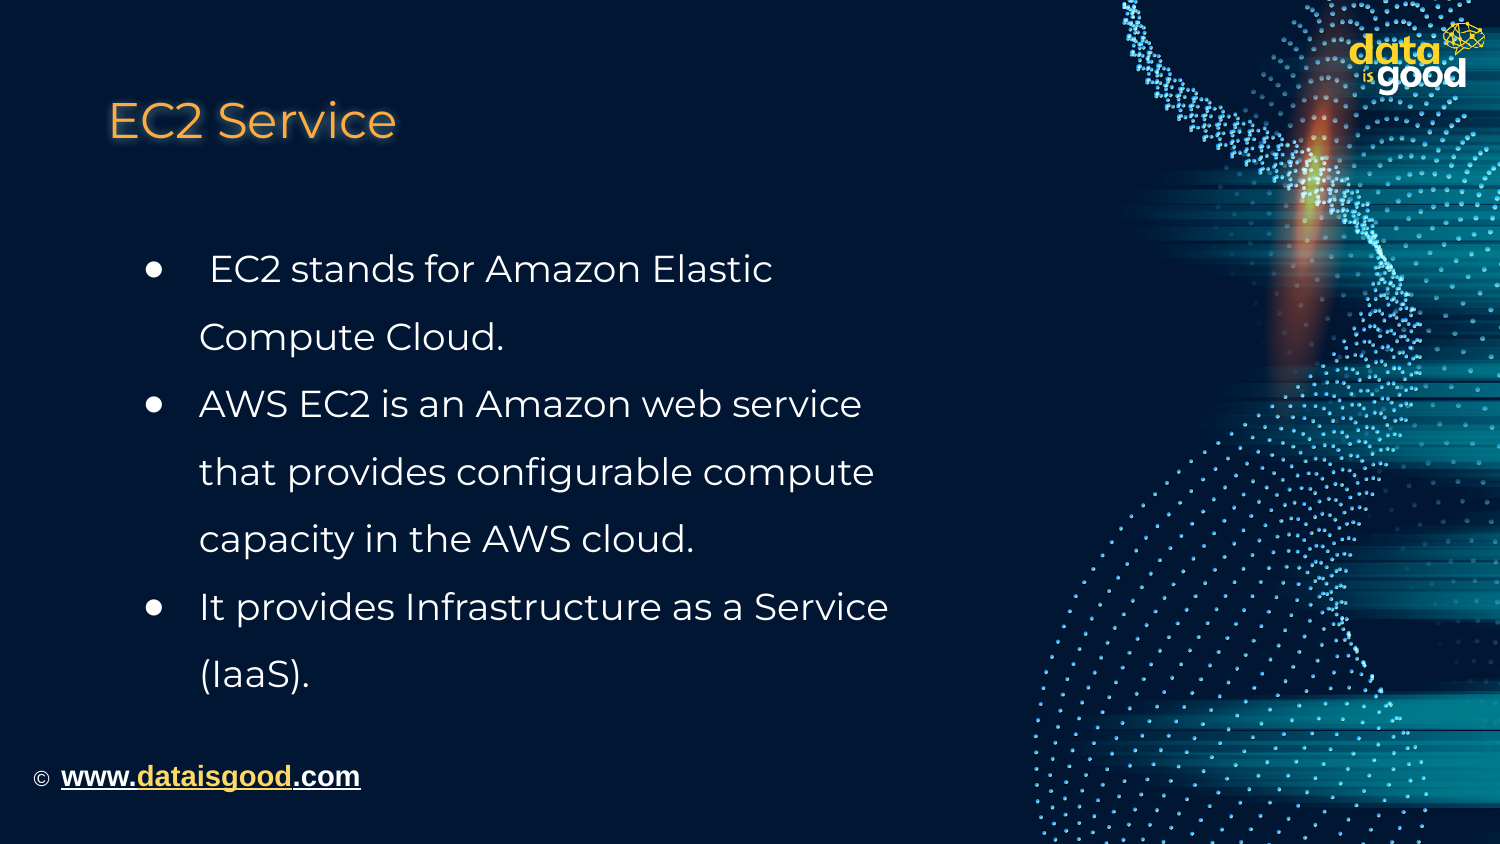

# EC2 Service
 EC2 stands for Amazon Elastic Compute Cloud.
AWS EC2 is an Amazon web service that provides configurable compute capacity in the AWS cloud.
It provides Infrastructure as a Service (IaaS).